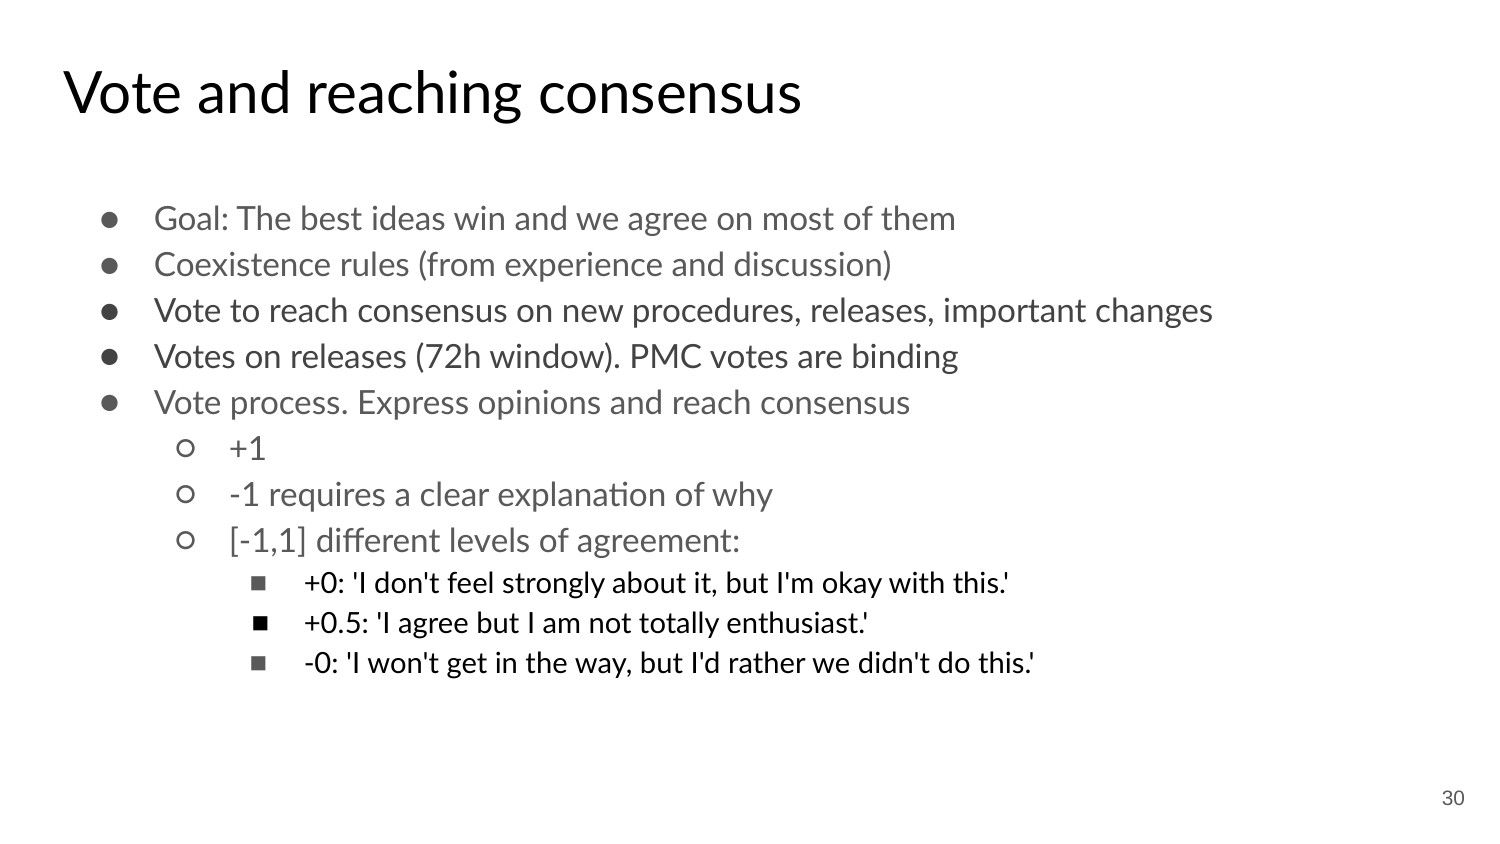

# Vote and reaching consensus
Goal: The best ideas win and we agree on most of them
Coexistence rules (from experience and discussion)
Vote to reach consensus on new procedures, releases, important changes
Votes on releases (72h window). PMC votes are binding
Vote process. Express opinions and reach consensus
+1
-1 requires a clear explanation of why
[-1,1] different levels of agreement:
+0: 'I don't feel strongly about it, but I'm okay with this.'
+0.5: 'I agree but I am not totally enthusiast.'
-0: 'I won't get in the way, but I'd rather we didn't do this.'

30